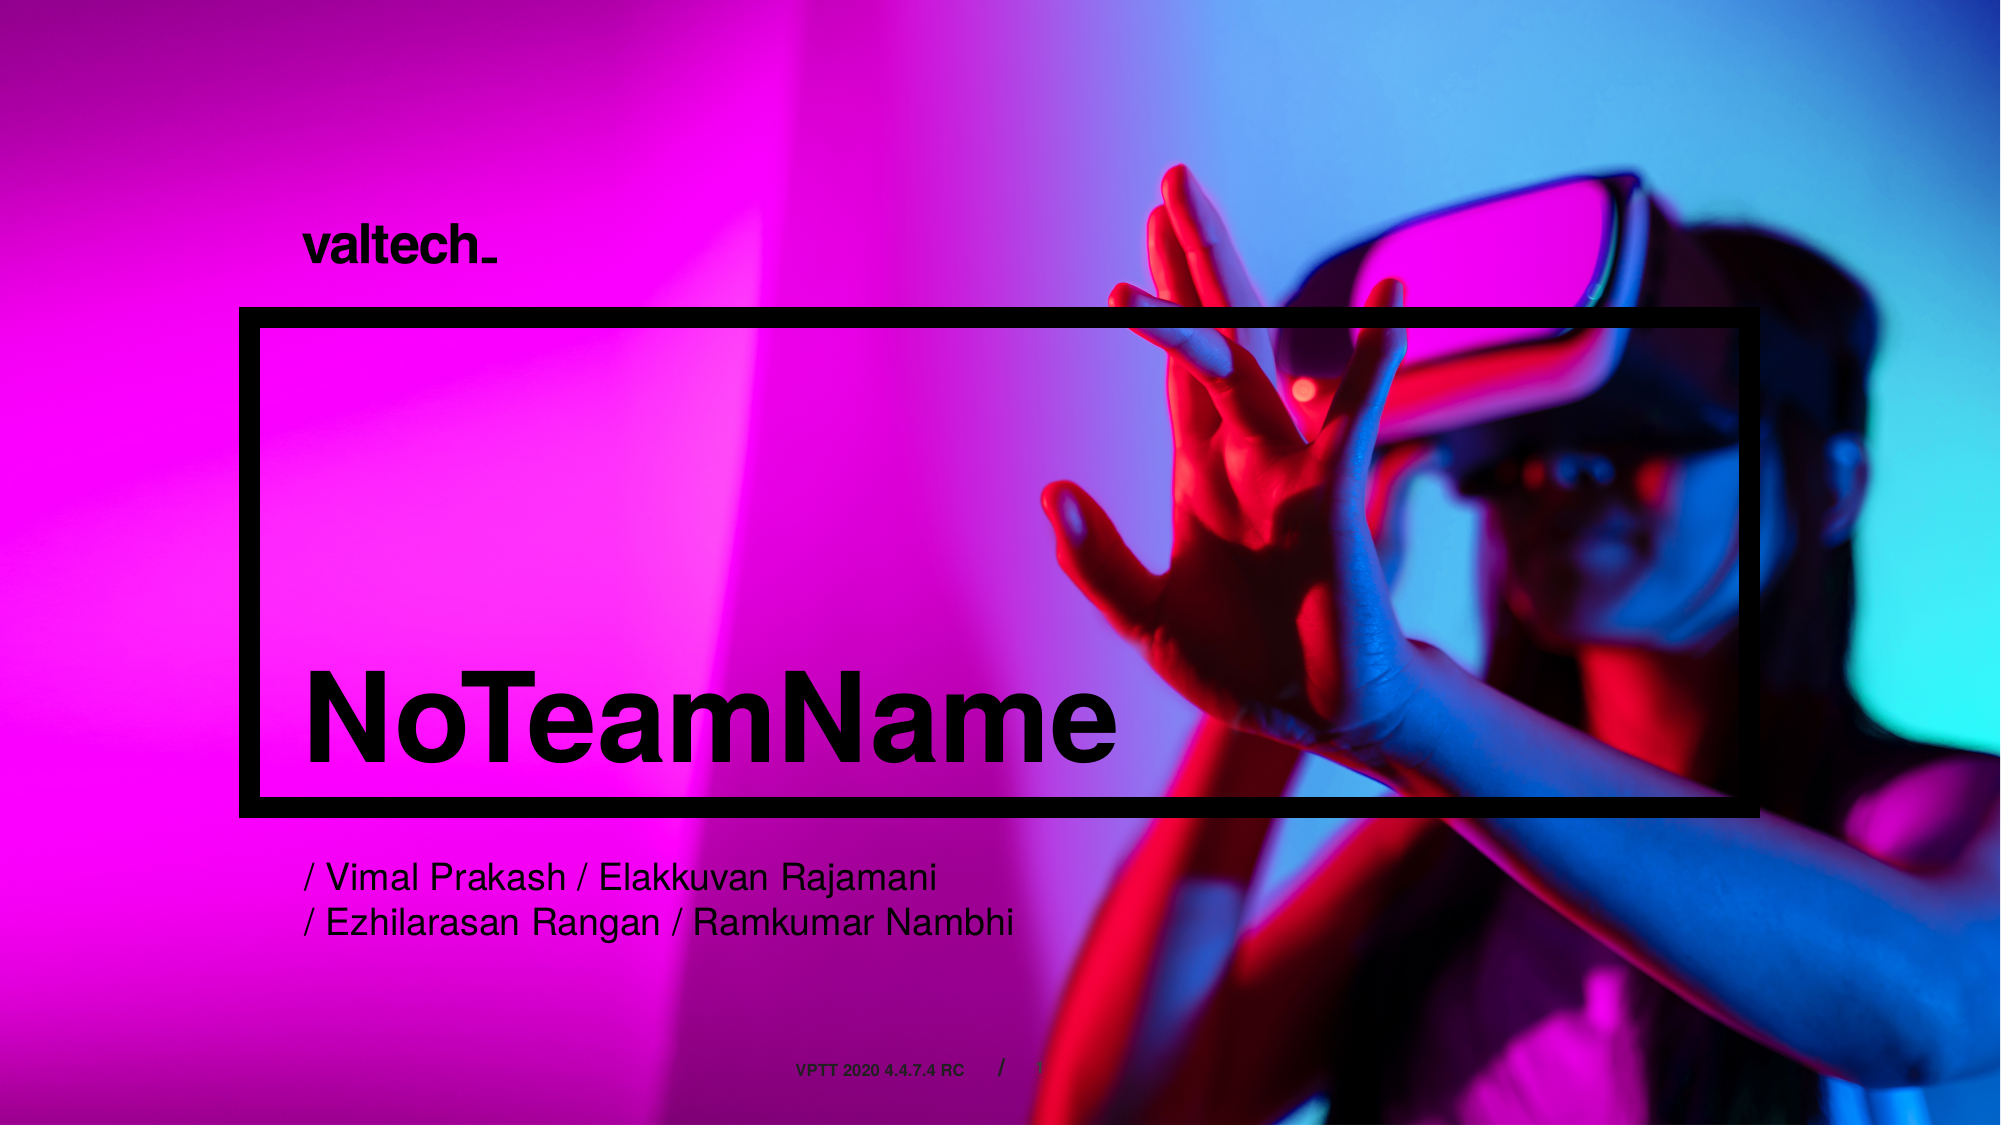

# NoTeamName
/ Vimal Prakash / Elakkuvan Rajamani
/ Ezhilarasan Rangan / Ramkumar Nambhi

1
VPTT 2020 4.4.7.4 RC       /